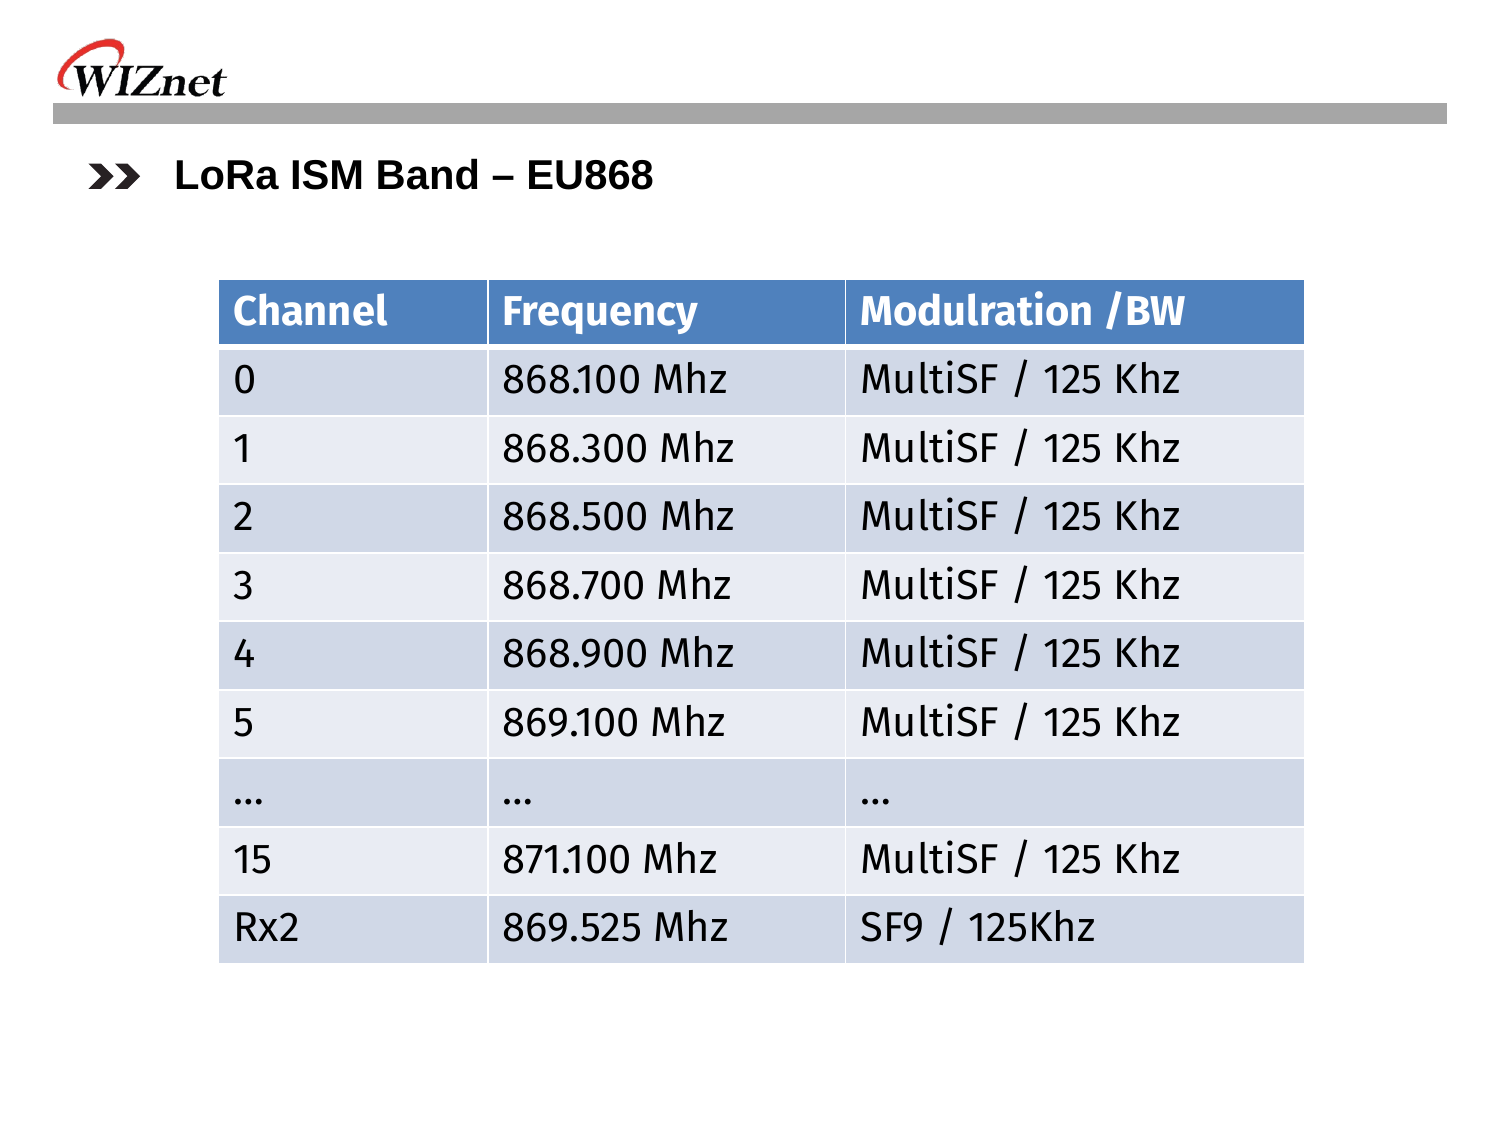

LoRa ISM Band – EU868
| Channel | Frequency | Modulration /BW |
| --- | --- | --- |
| 0 | 868.100 Mhz | MultiSF / 125 Khz |
| 1 | 868.300 Mhz | MultiSF / 125 Khz |
| 2 | 868.500 Mhz | MultiSF / 125 Khz |
| 3 | 868.700 Mhz | MultiSF / 125 Khz |
| 4 | 868.900 Mhz | MultiSF / 125 Khz |
| 5 | 869.100 Mhz | MultiSF / 125 Khz |
| … | … | … |
| 15 | 871.100 Mhz | MultiSF / 125 Khz |
| Rx2 | 869.525 Mhz | SF9 / 125Khz |